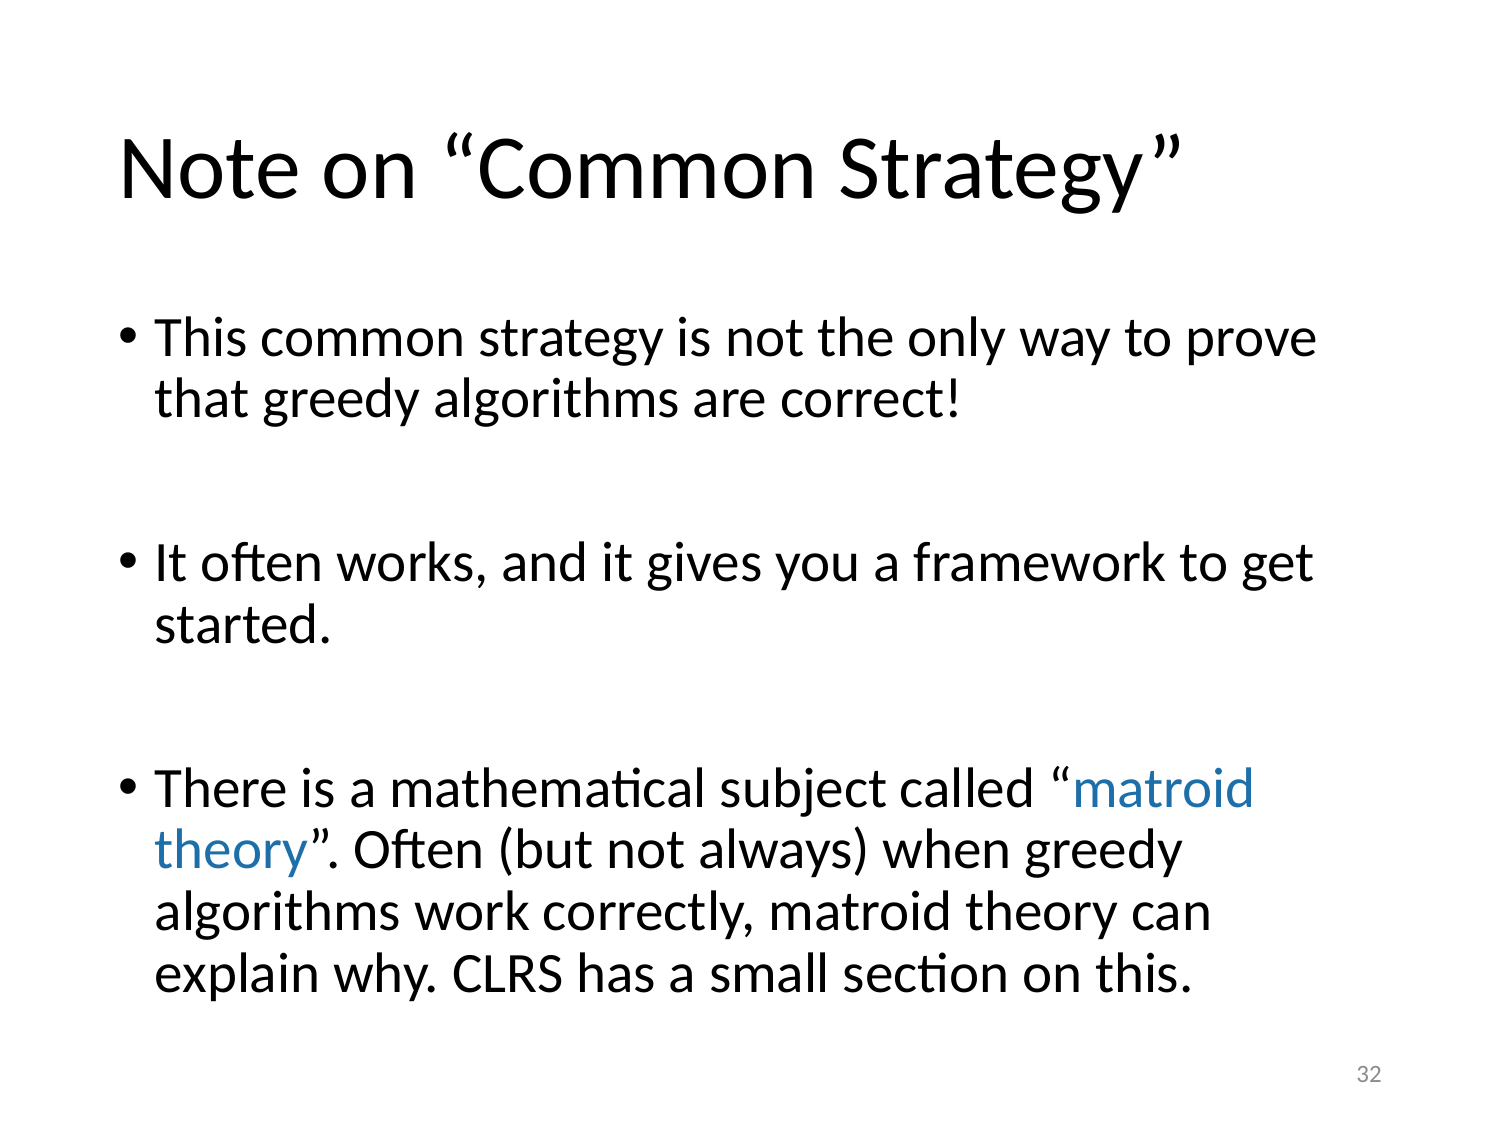

# Note on “Common Strategy”
This common strategy is not the only way to prove that greedy algorithms are correct!

It often works, and it gives you a framework to get started.

There is a mathematical subject called “matroid theory”. Often (but not always) when greedy algorithms work correctly, matroid theory can explain why. CLRS has a small section on this.
32